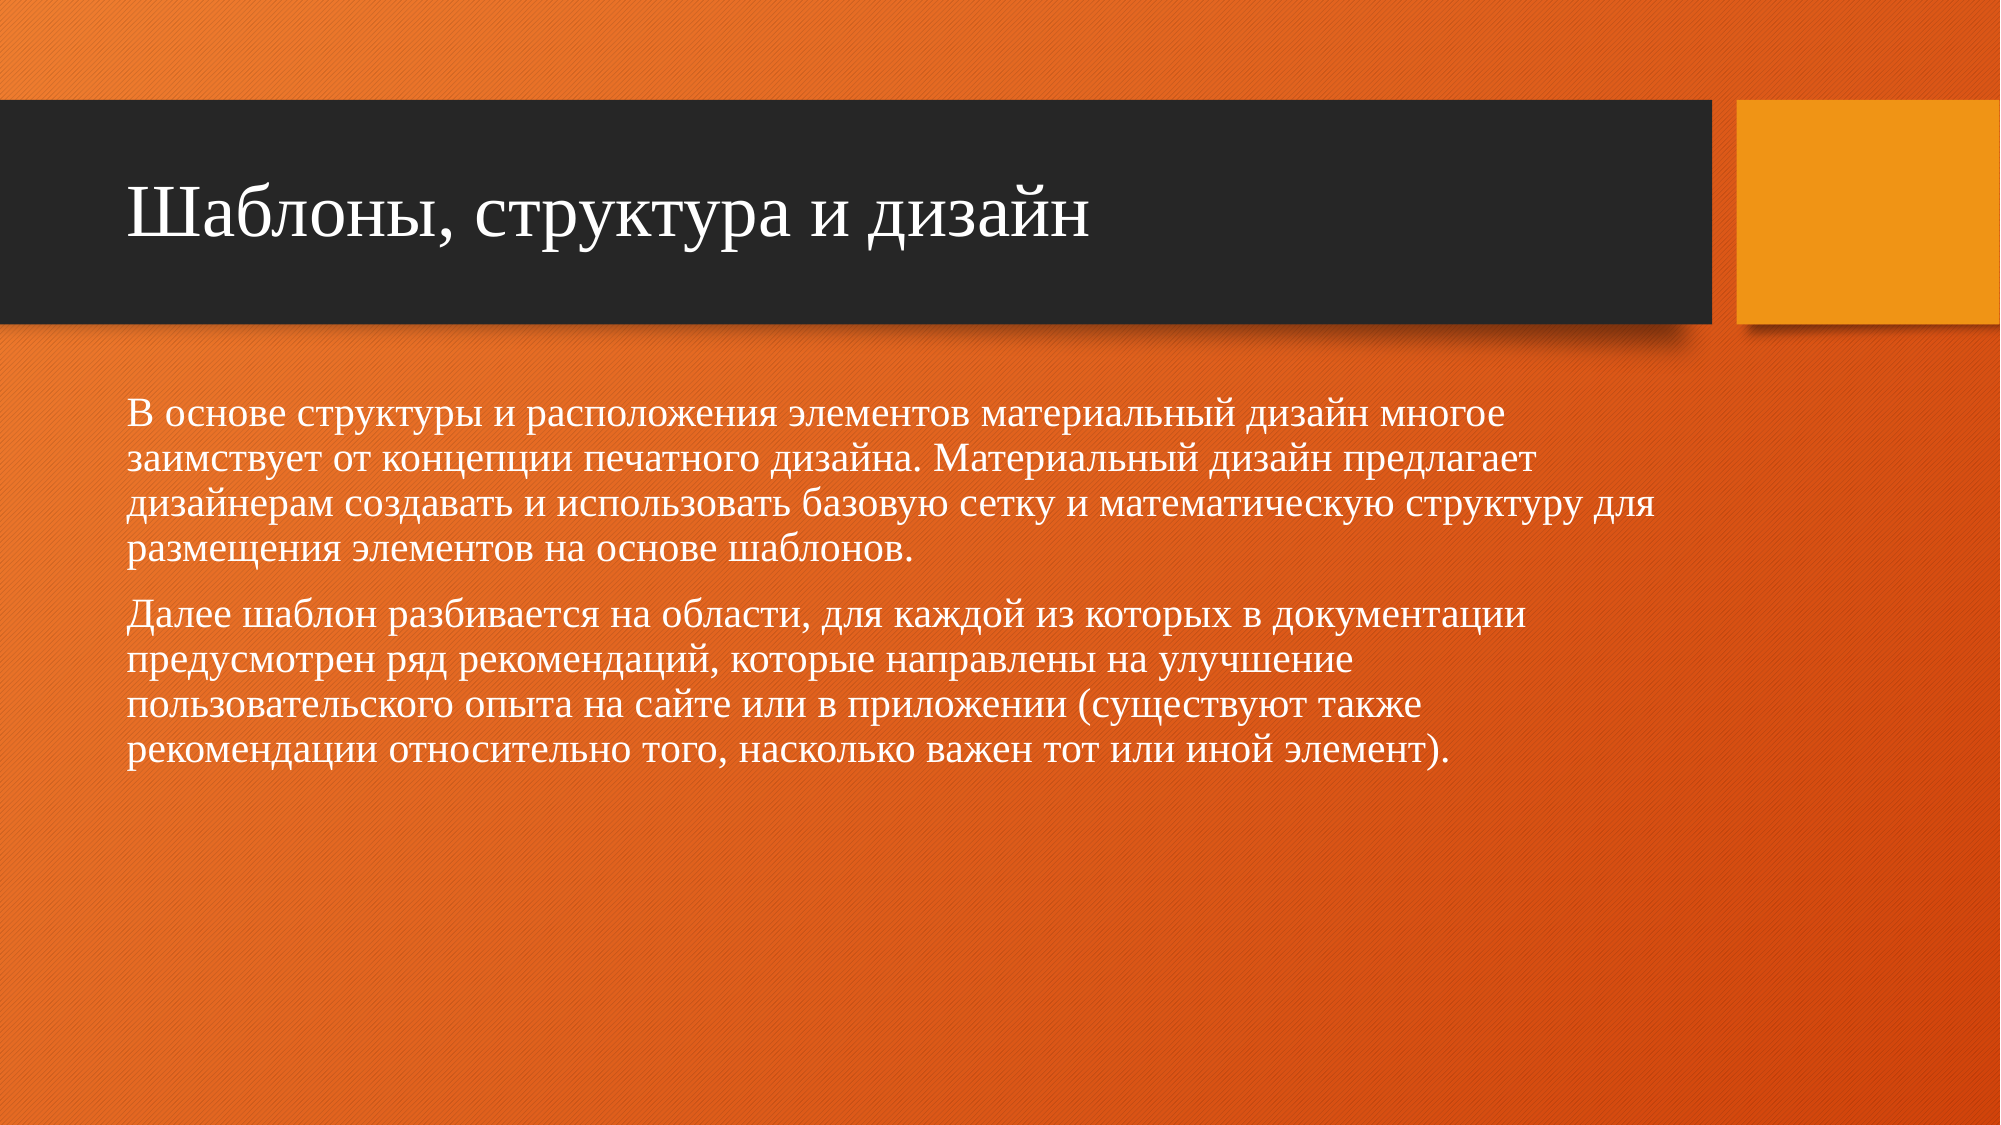

# Шаблоны, структура и дизайн
В основе структуры и расположения элементов материальный дизайн многое заимствует от концепции печатного дизайна. Материальный дизайн предлагает дизайнерам создавать и использовать базовую сетку и математическую структуру для размещения элементов на основе шаблонов.
Далее шаблон разбивается на области, для каждой из которых в документации предусмотрен ряд рекомендаций, которые направлены на улучшение пользовательского опыта на сайте или в приложении (существуют также рекомендации относительно того, насколько важен тот или иной элемент).